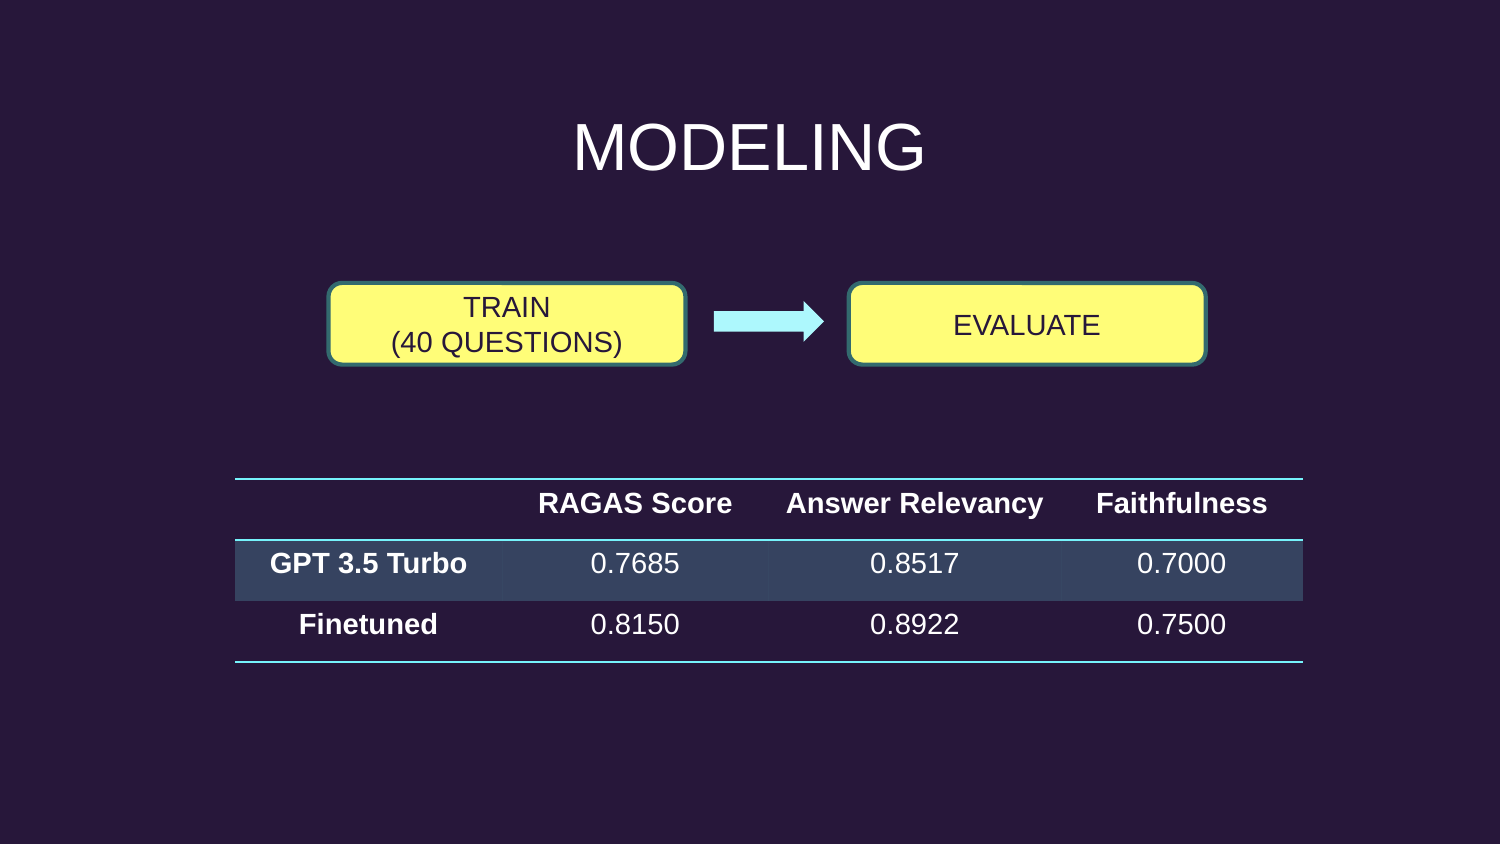

# MODELING
TRAIN
(40 QUESTIONS)
EVALUATE

|  | RAGAS Score | Answer Relevancy | Faithfulness |
| --- | --- | --- | --- |
| GPT 3.5 Turbo | 0.7685 | 0.8517 | 0.7000 |
| Finetuned | 0.8150 | 0.8922 | 0.7500 |